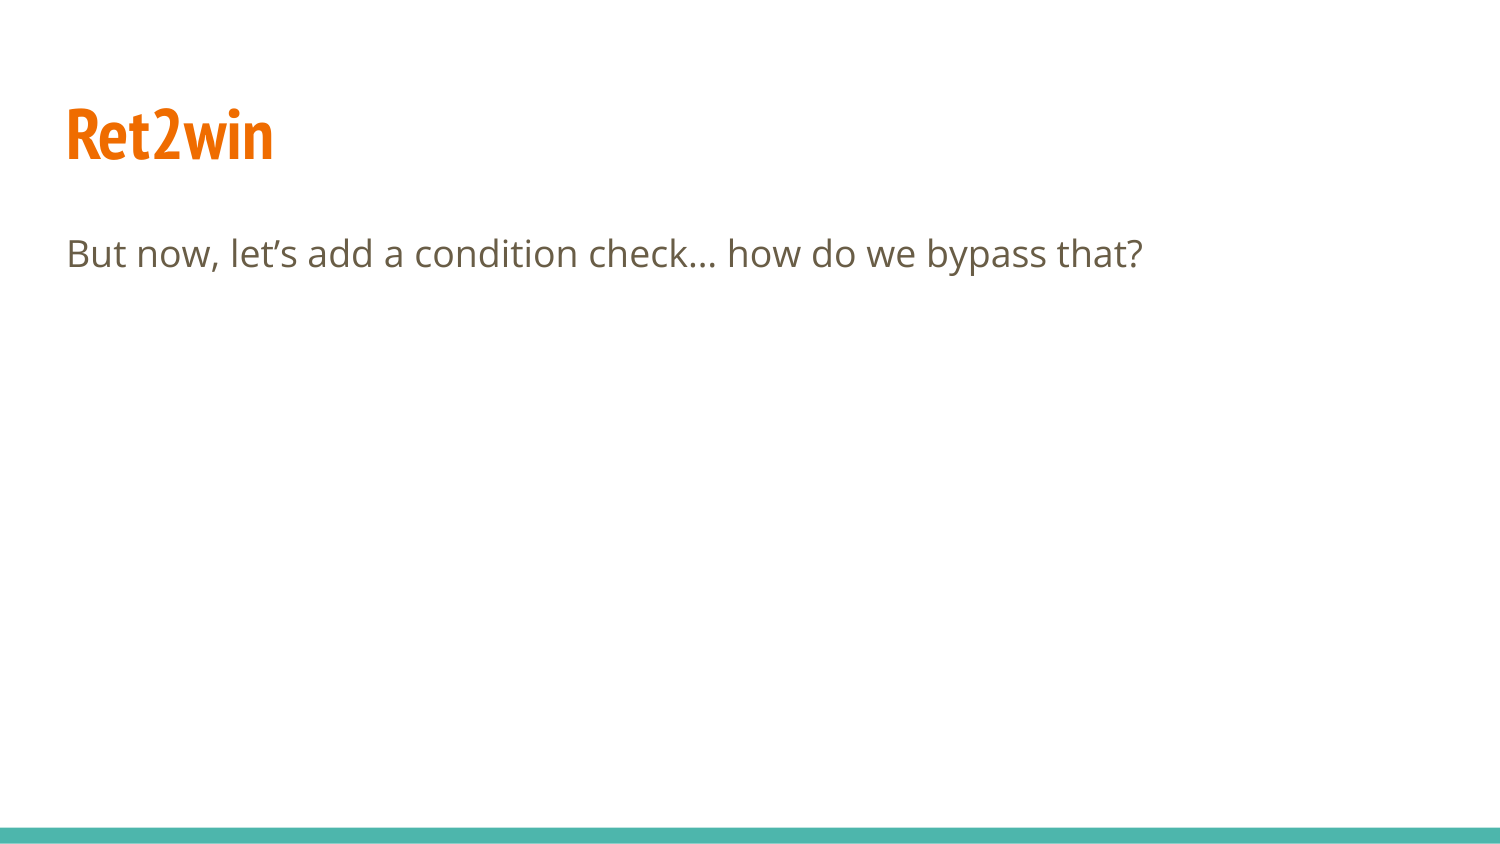

# Ret2win
But now, let’s add a condition check… how do we bypass that?